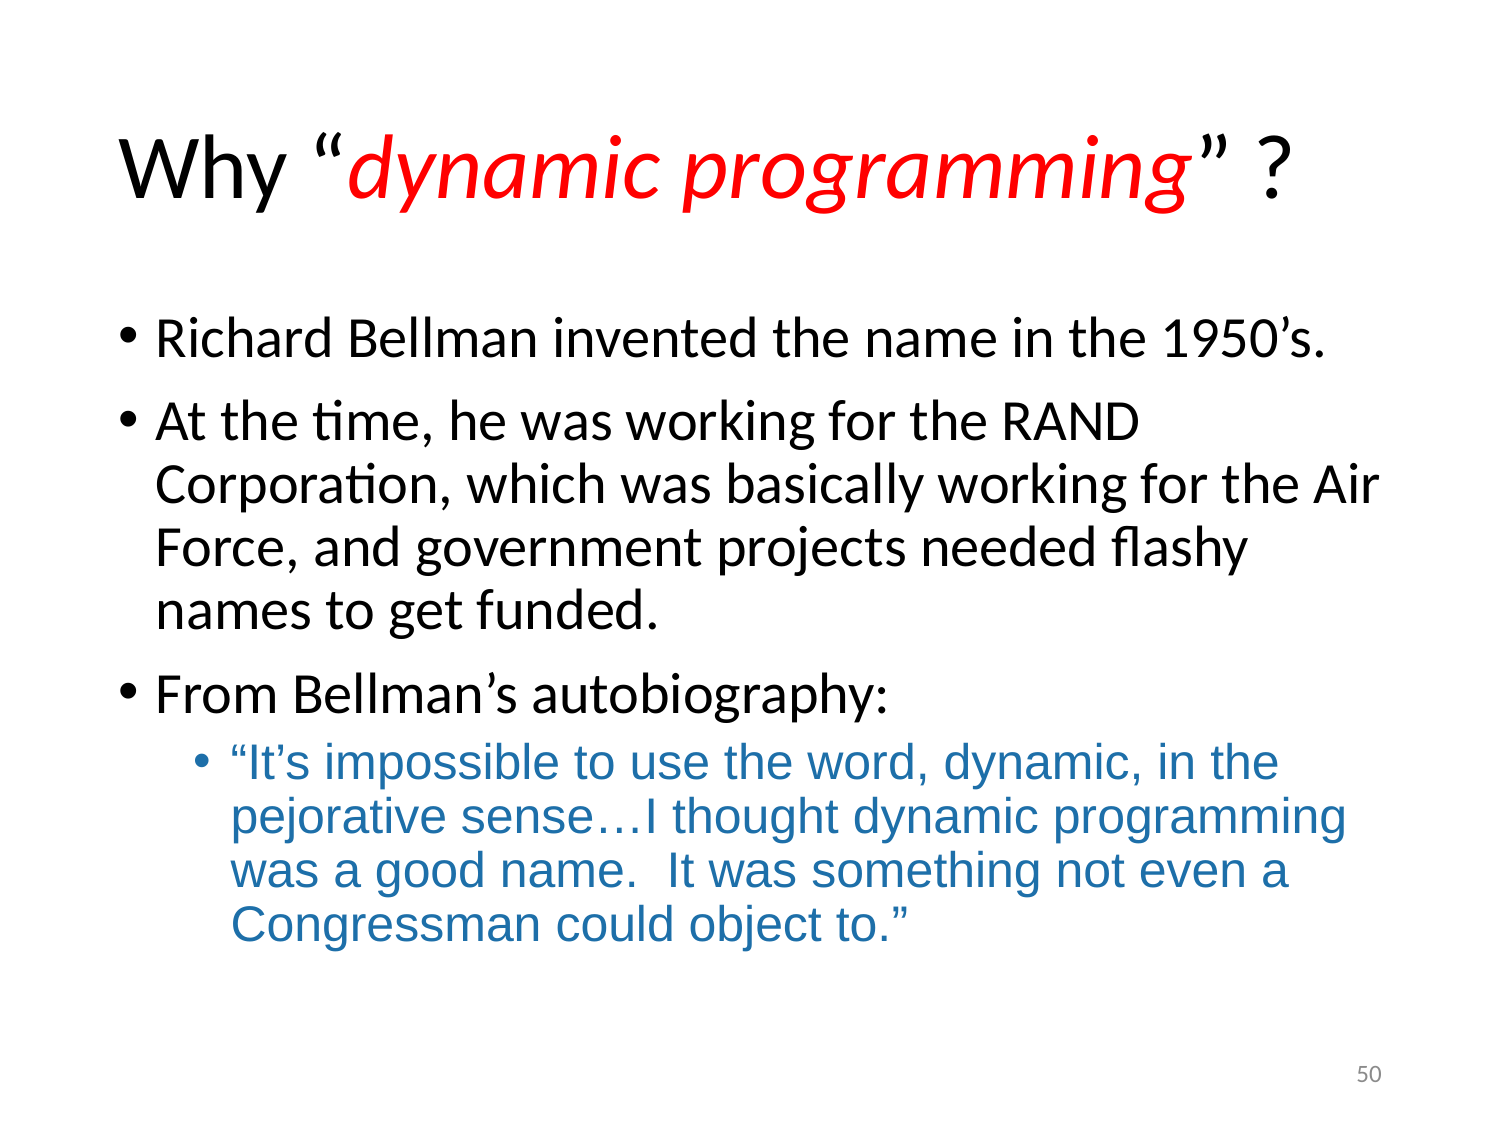

# Why “dynamic programming” ?
Richard Bellman invented the name in the 1950’s.
At the time, he was working for the RAND Corporation, which was basically working for the Air Force, and government projects needed flashy names to get funded.
From Bellman’s autobiography:
“It’s impossible to use the word, dynamic, in the pejorative sense…I thought dynamic programming was a good name.  It was something not even a Congressman could object to.”

50